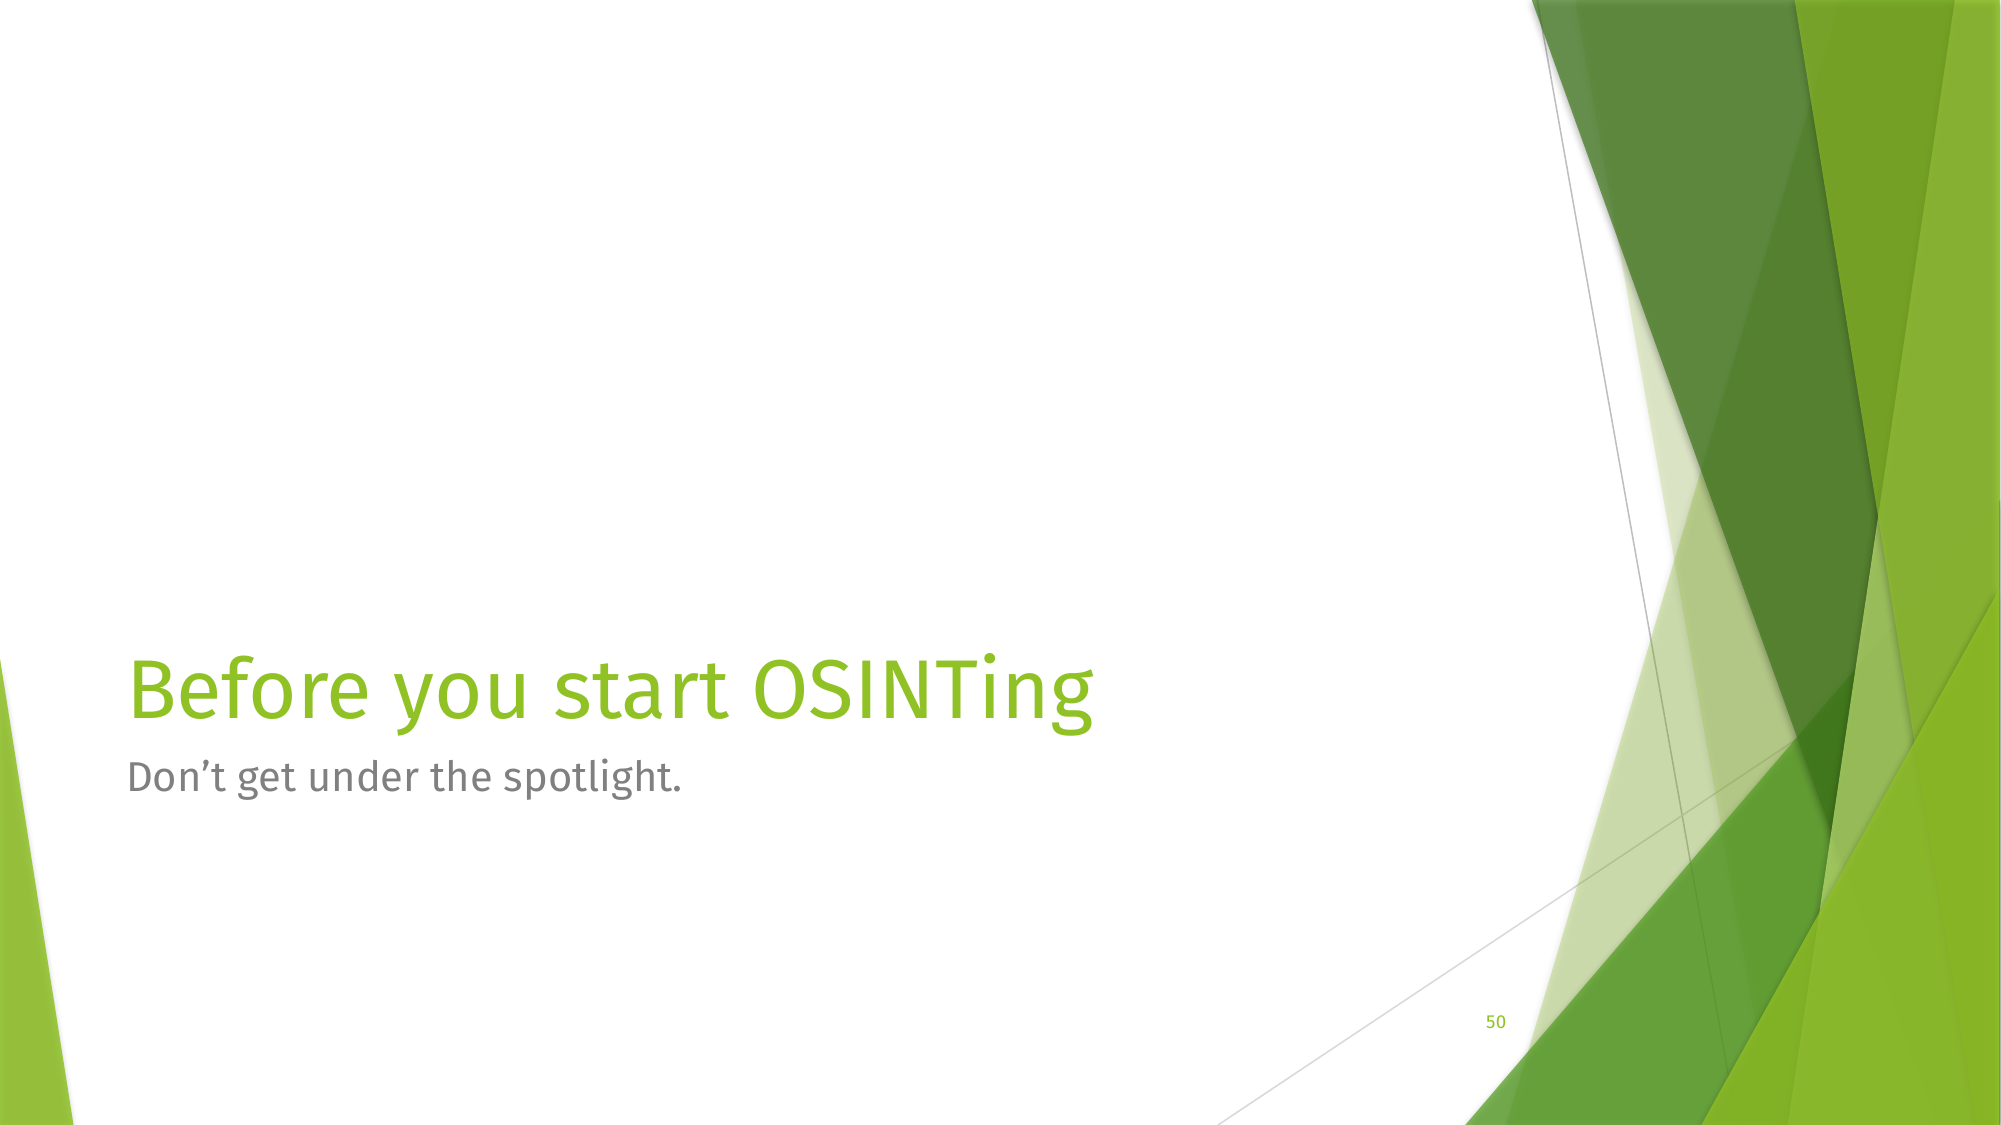

# Before you start OSINTing
Don’t get under the spotlight.
50